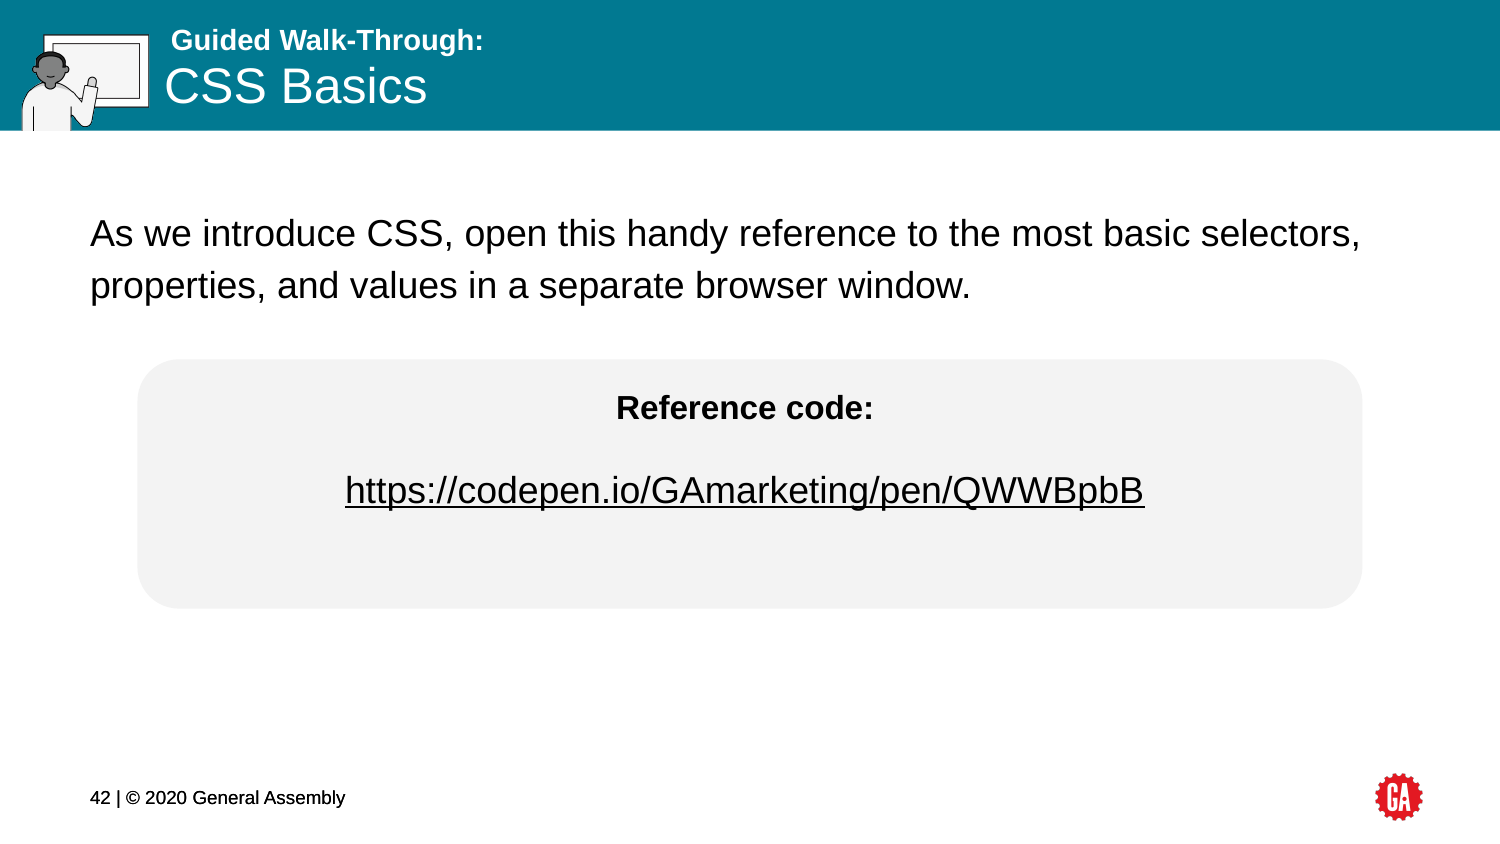

# CSS Basics
As we introduce CSS, open this handy reference to the most basic selectors, properties, and values in a separate browser window.
Reference code:
https://codepen.io/GAmarketing/pen/QWWBpbB
42 | © 2020 General Assembly
42 | © 2020 General Assembly

42